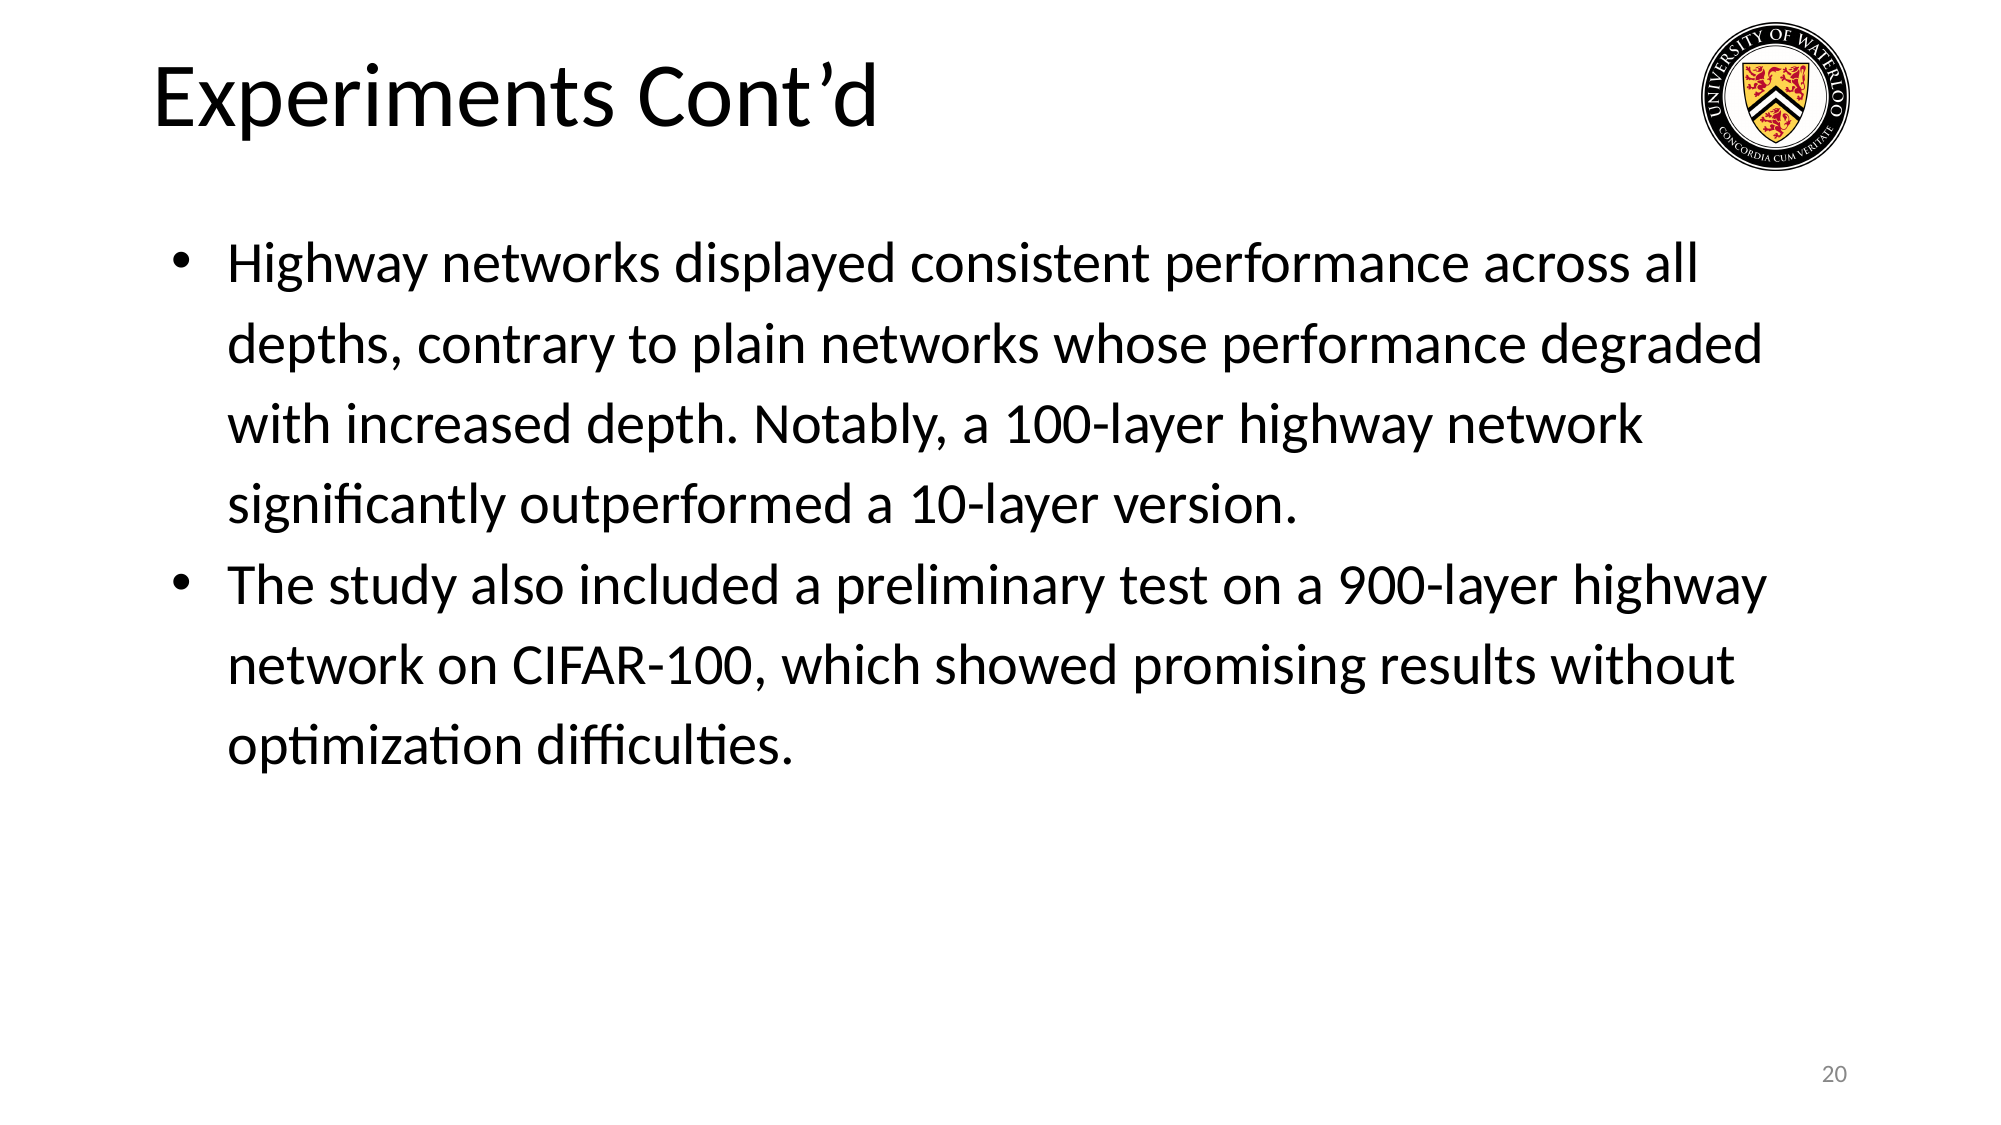

# Experiments Cont’d
Highway networks displayed consistent performance across all depths, contrary to plain networks whose performance degraded with increased depth. Notably, a 100-layer highway network significantly outperformed a 10-layer version.
The study also included a preliminary test on a 900-layer highway network on CIFAR-100, which showed promising results without optimization difficulties.
20